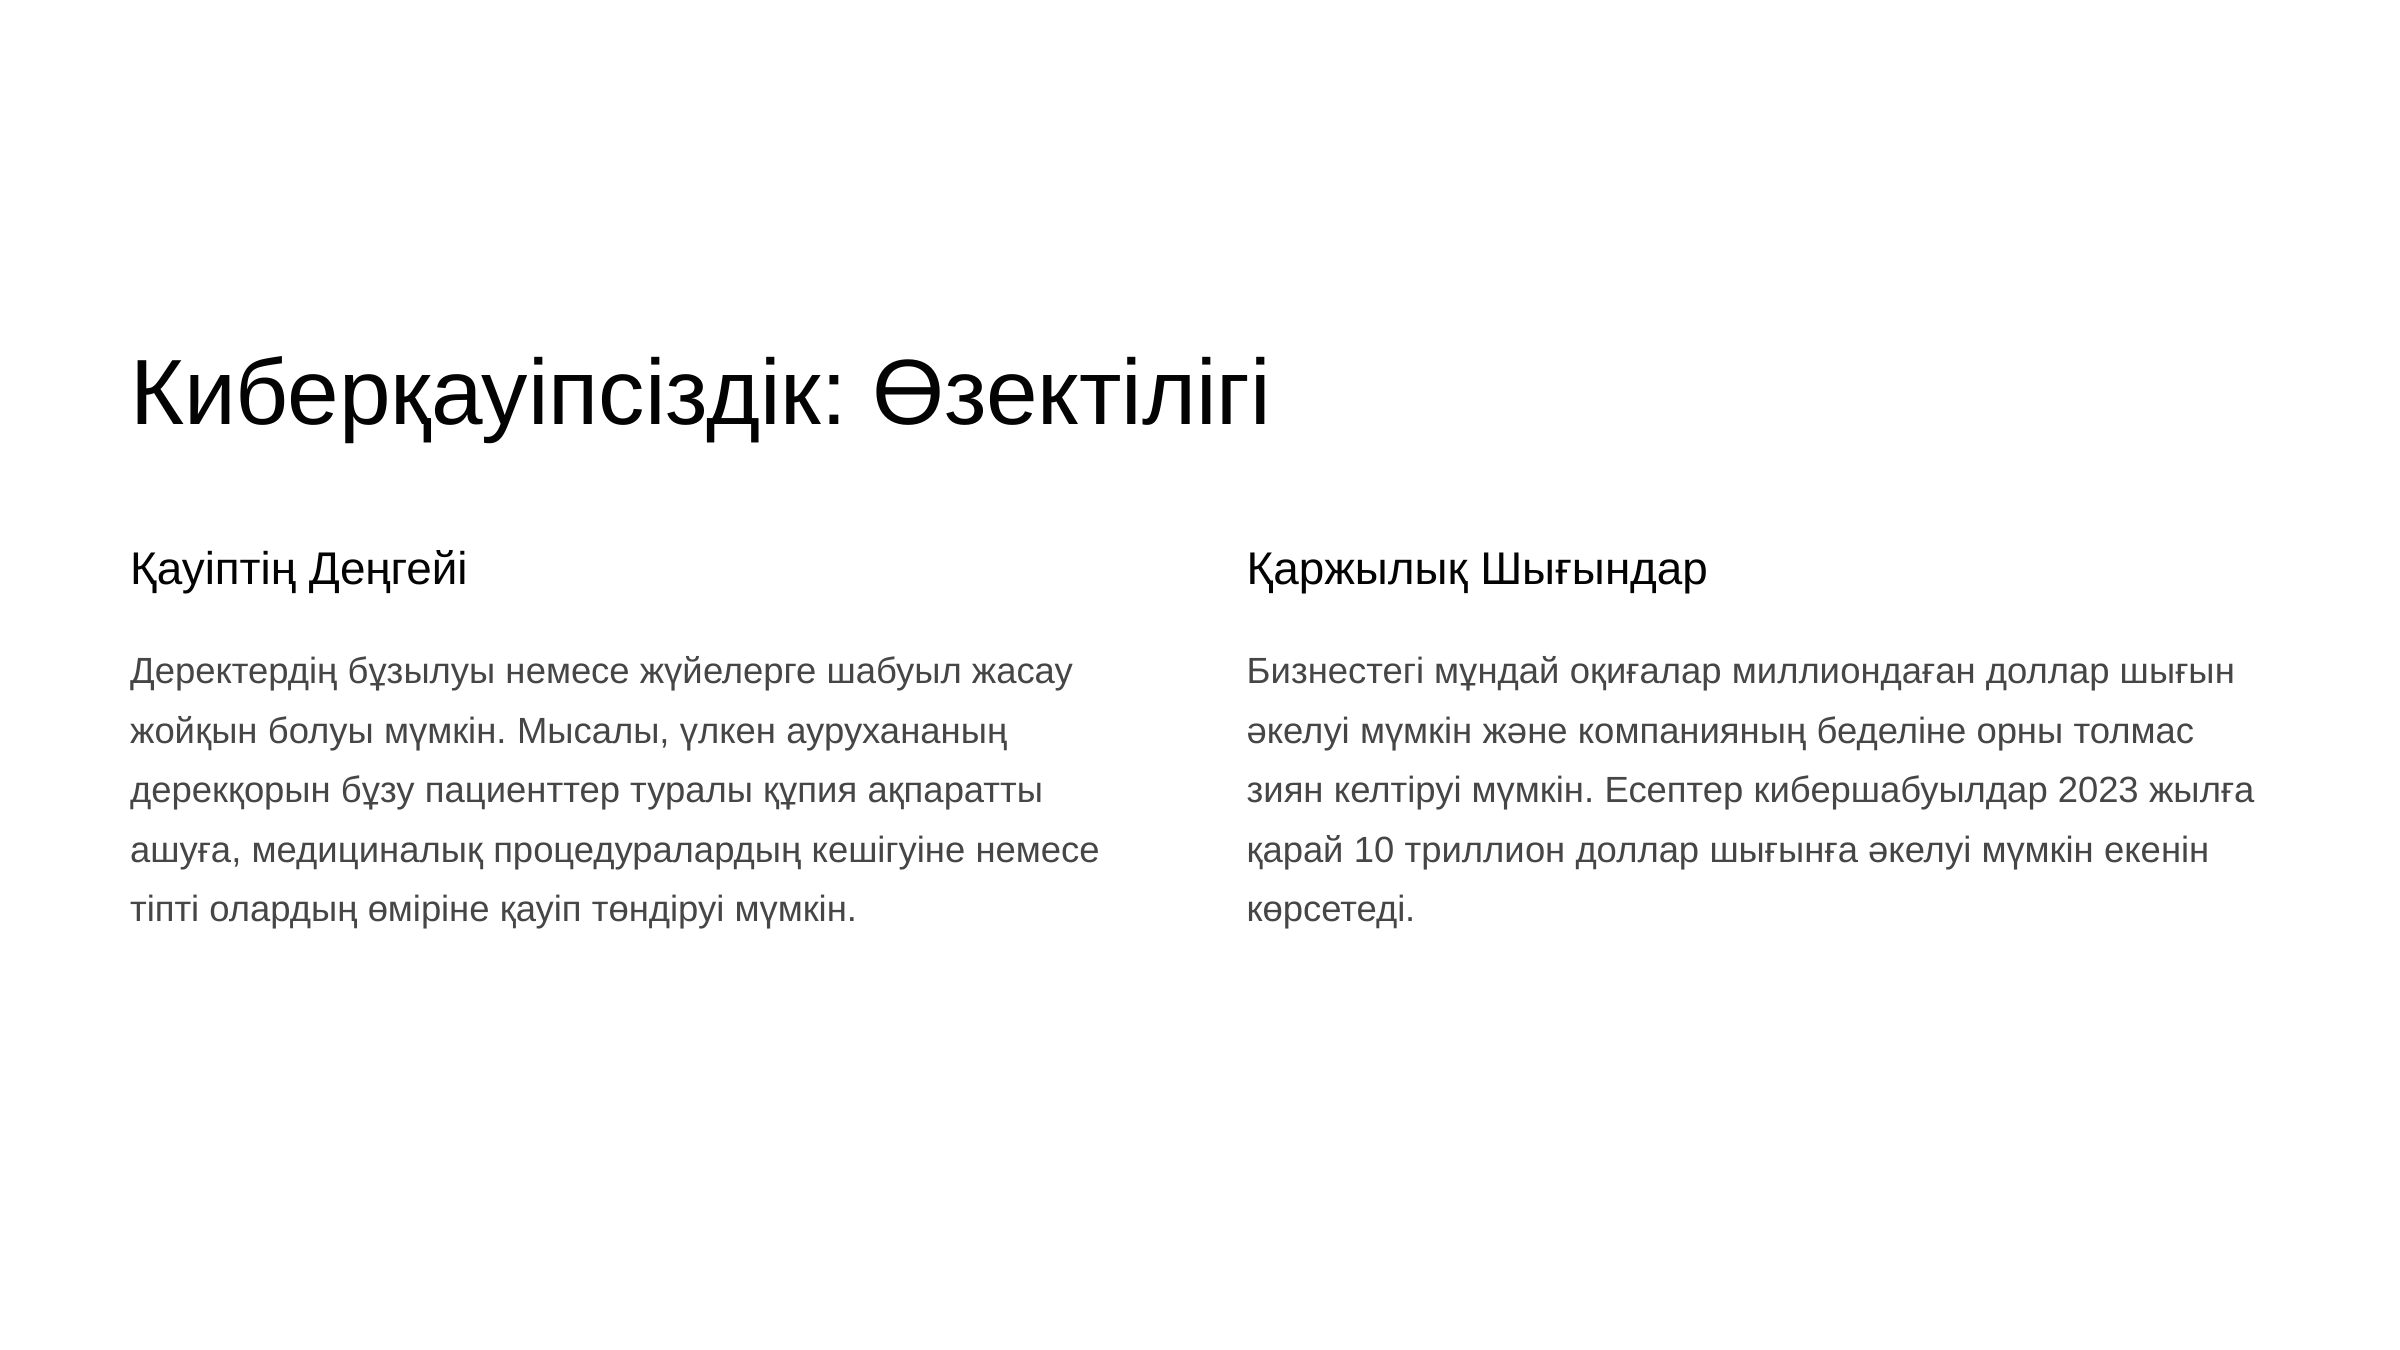

Киберқауіпсіздік: Өзектілігі
Қауіптің Деңгейі
Қаржылық Шығындар
Деректердің бұзылуы немесе жүйелерге шабуыл жасау жойқын болуы мүмкін. Мысалы, үлкен аурухананың дерекқорын бұзу пациенттер туралы құпия ақпаратты ашуға, медициналық процедуралардың кешігуіне немесе тіпті олардың өміріне қауіп төндіруі мүмкін.
Бизнестегі мұндай оқиғалар миллиондаған доллар шығын әкелуі мүмкін және компанияның беделіне орны толмас зиян келтіруі мүмкін. Есептер кибершабуылдар 2023 жылға қарай 10 триллион доллар шығынға әкелуі мүмкін екенін көрсетеді.